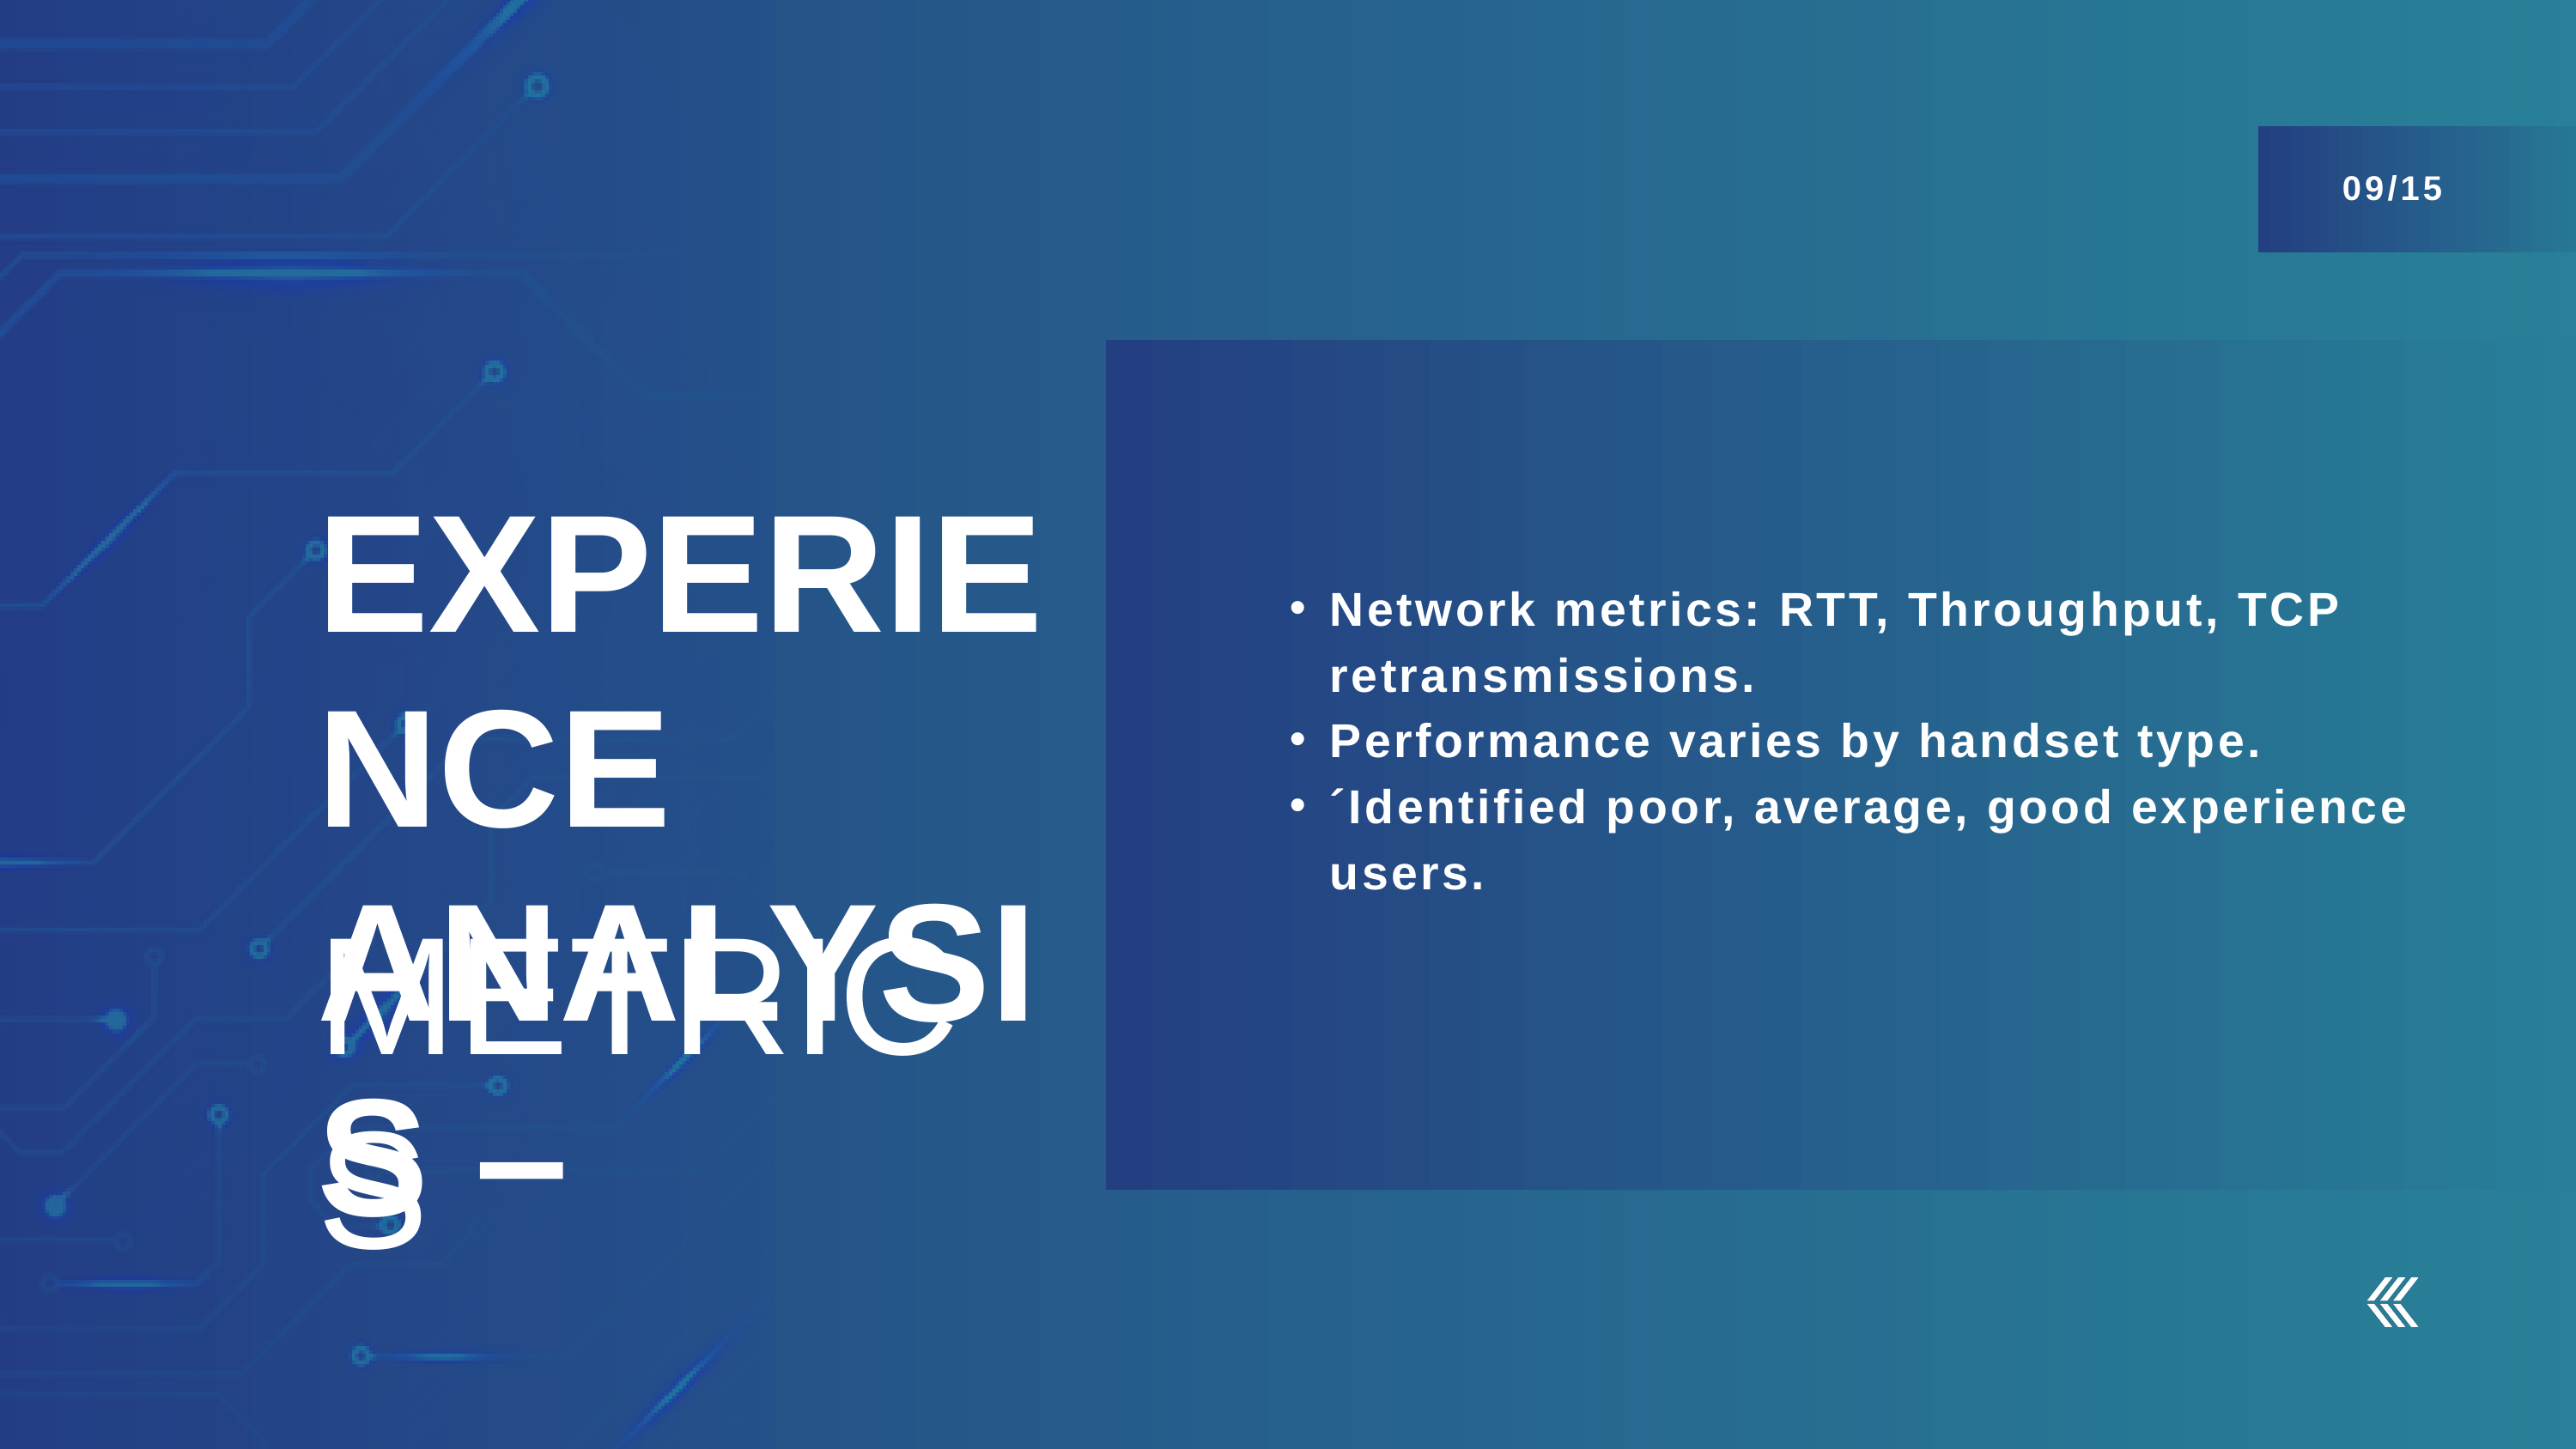

09/15

EXPERIENCE ANALYSIS –
Network metrics: RTT, Throughput, TCP retransmissions.
Performance varies by handset type.
´Identified poor, average, good experience users.

METRICS